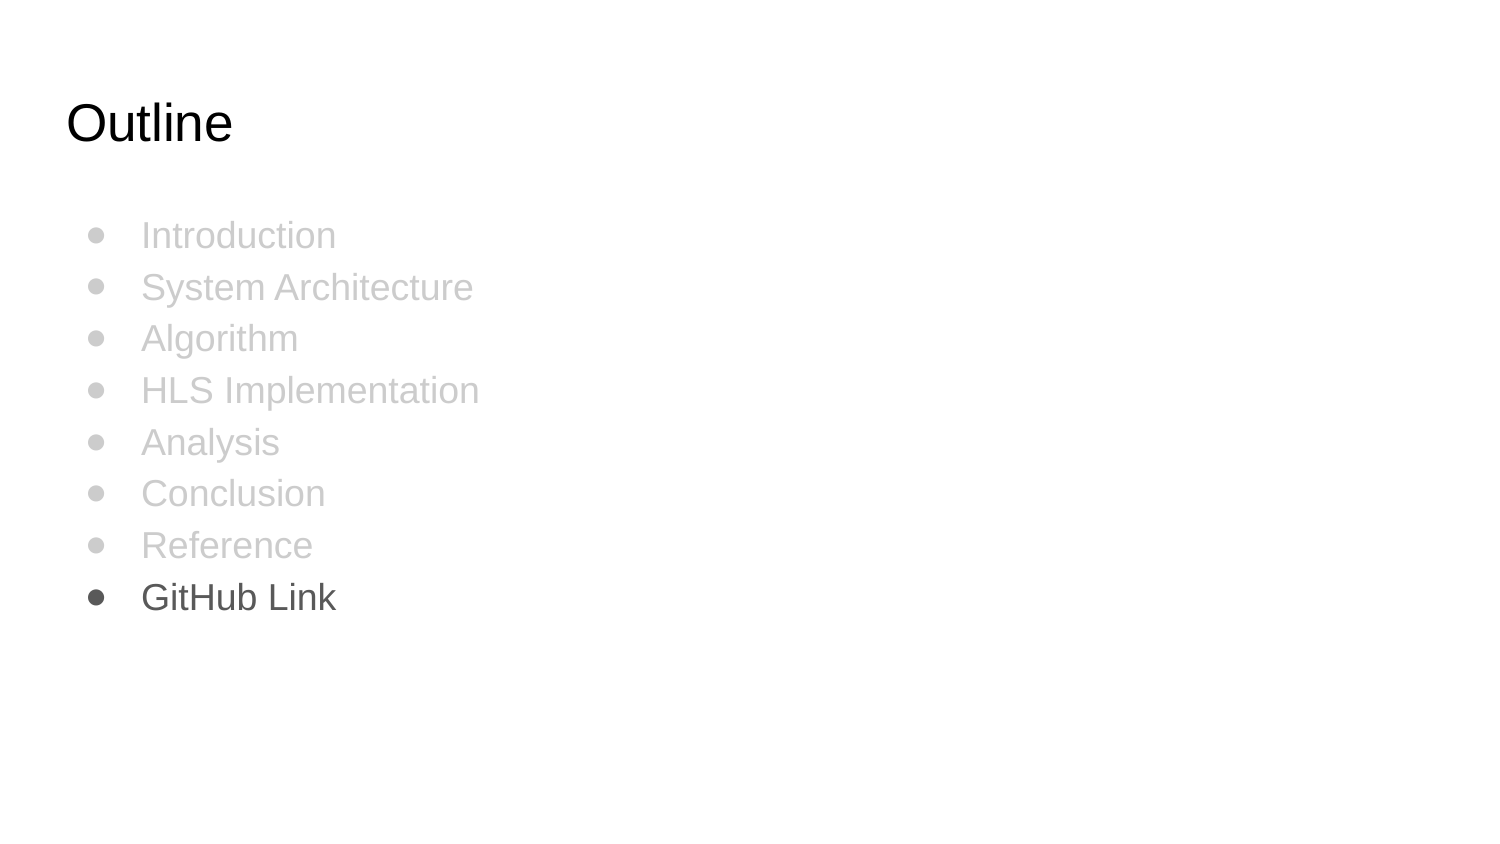

# Outline
Introduction
System Architecture
Algorithm
HLS Implementation
Analysis
Conclusion
Reference
GitHub Link